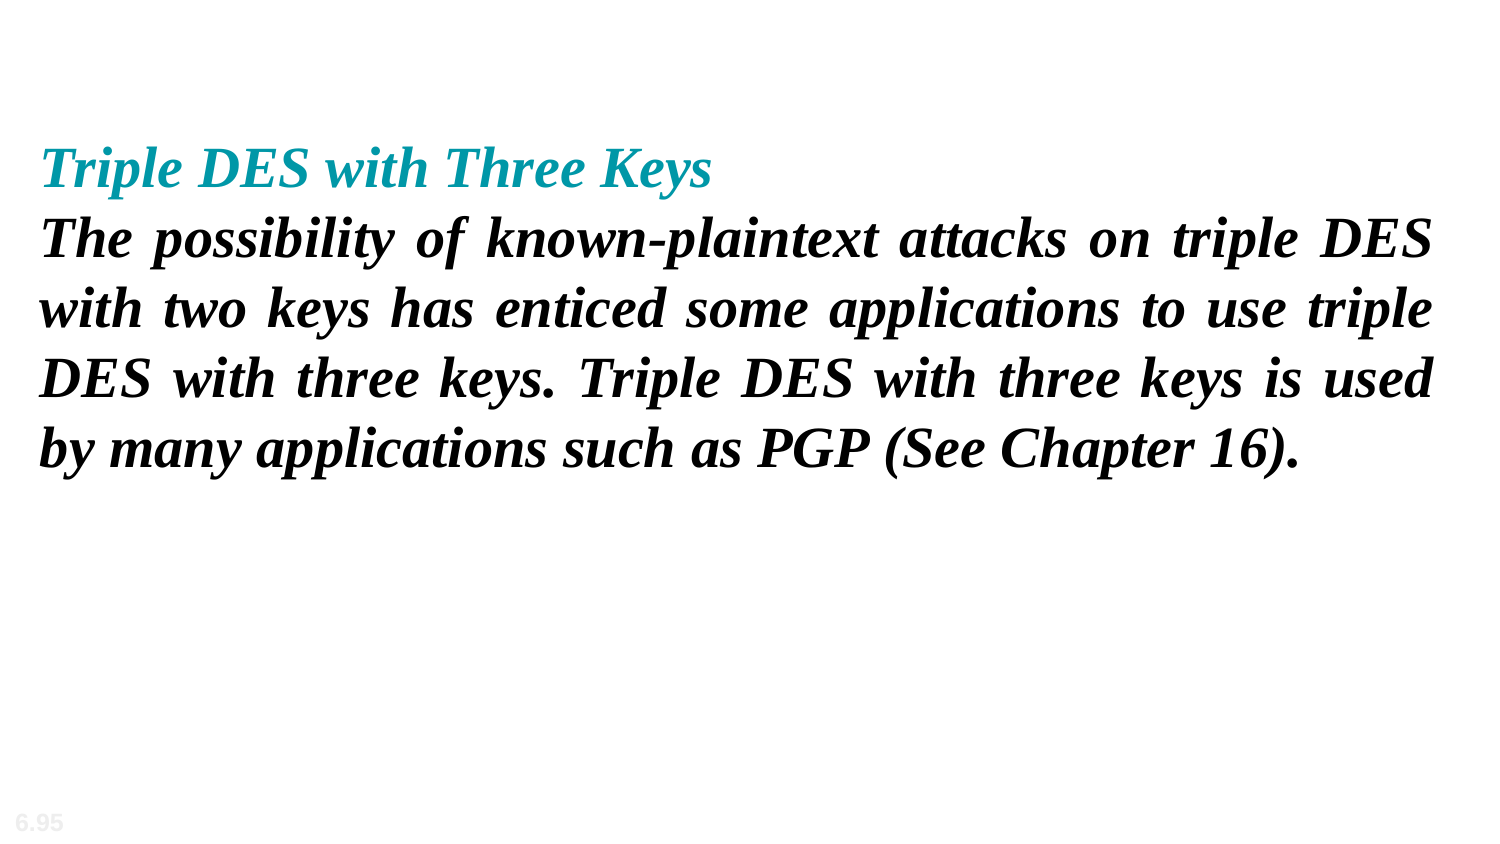

Triple DES with Three Keys
The possibility of known-plaintext attacks on triple DES with two keys has enticed some applications to use triple DES with three keys. Triple DES with three keys is used by many applications such as PGP (See Chapter 16).
6.95